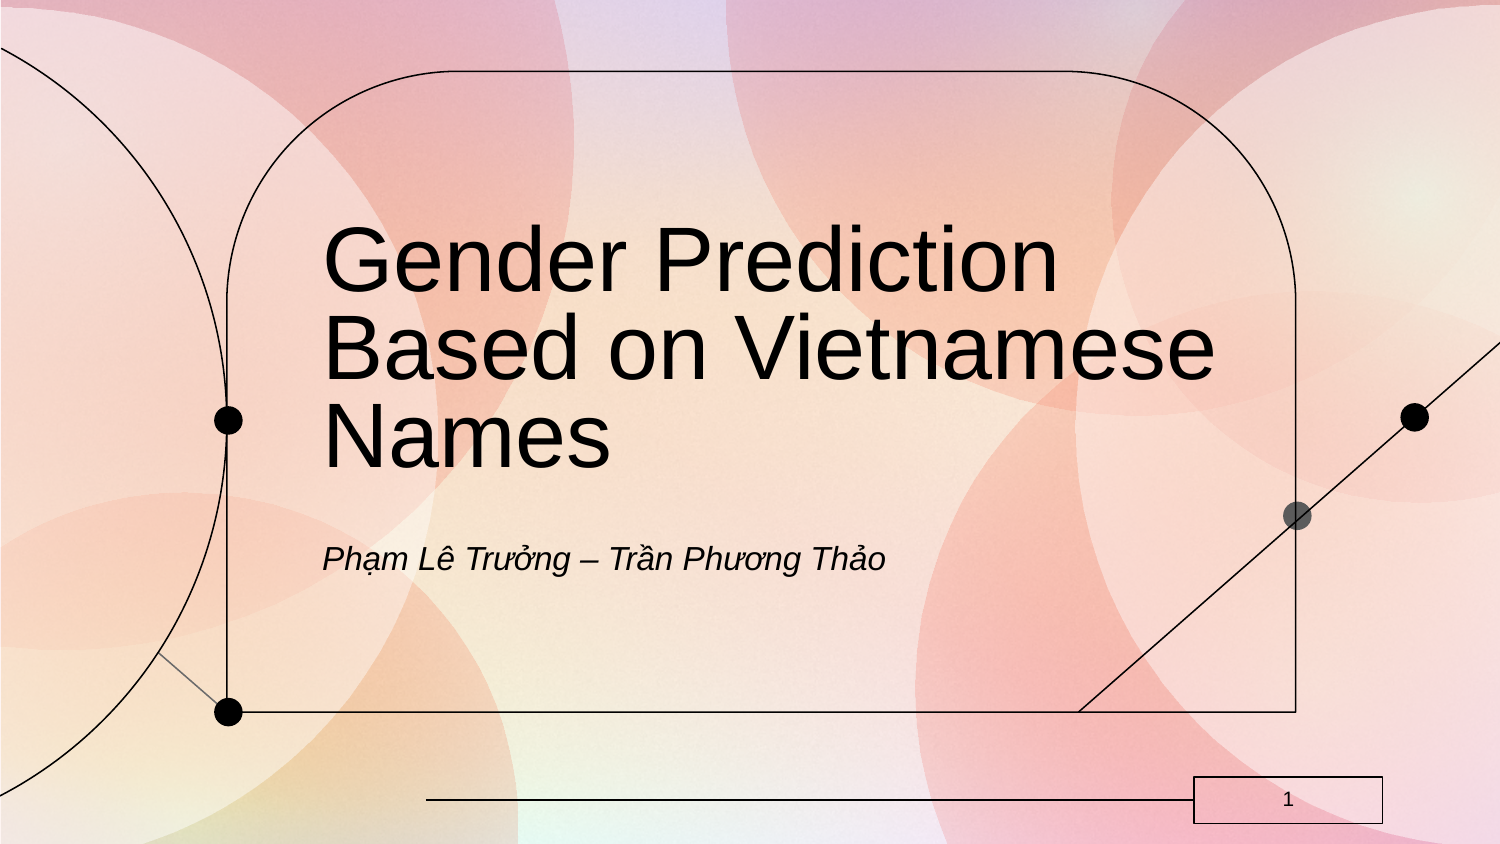

# Gender Prediction Based on Vietnamese Names
Phạm Lê Trưởng – Trần Phương Thảo
1